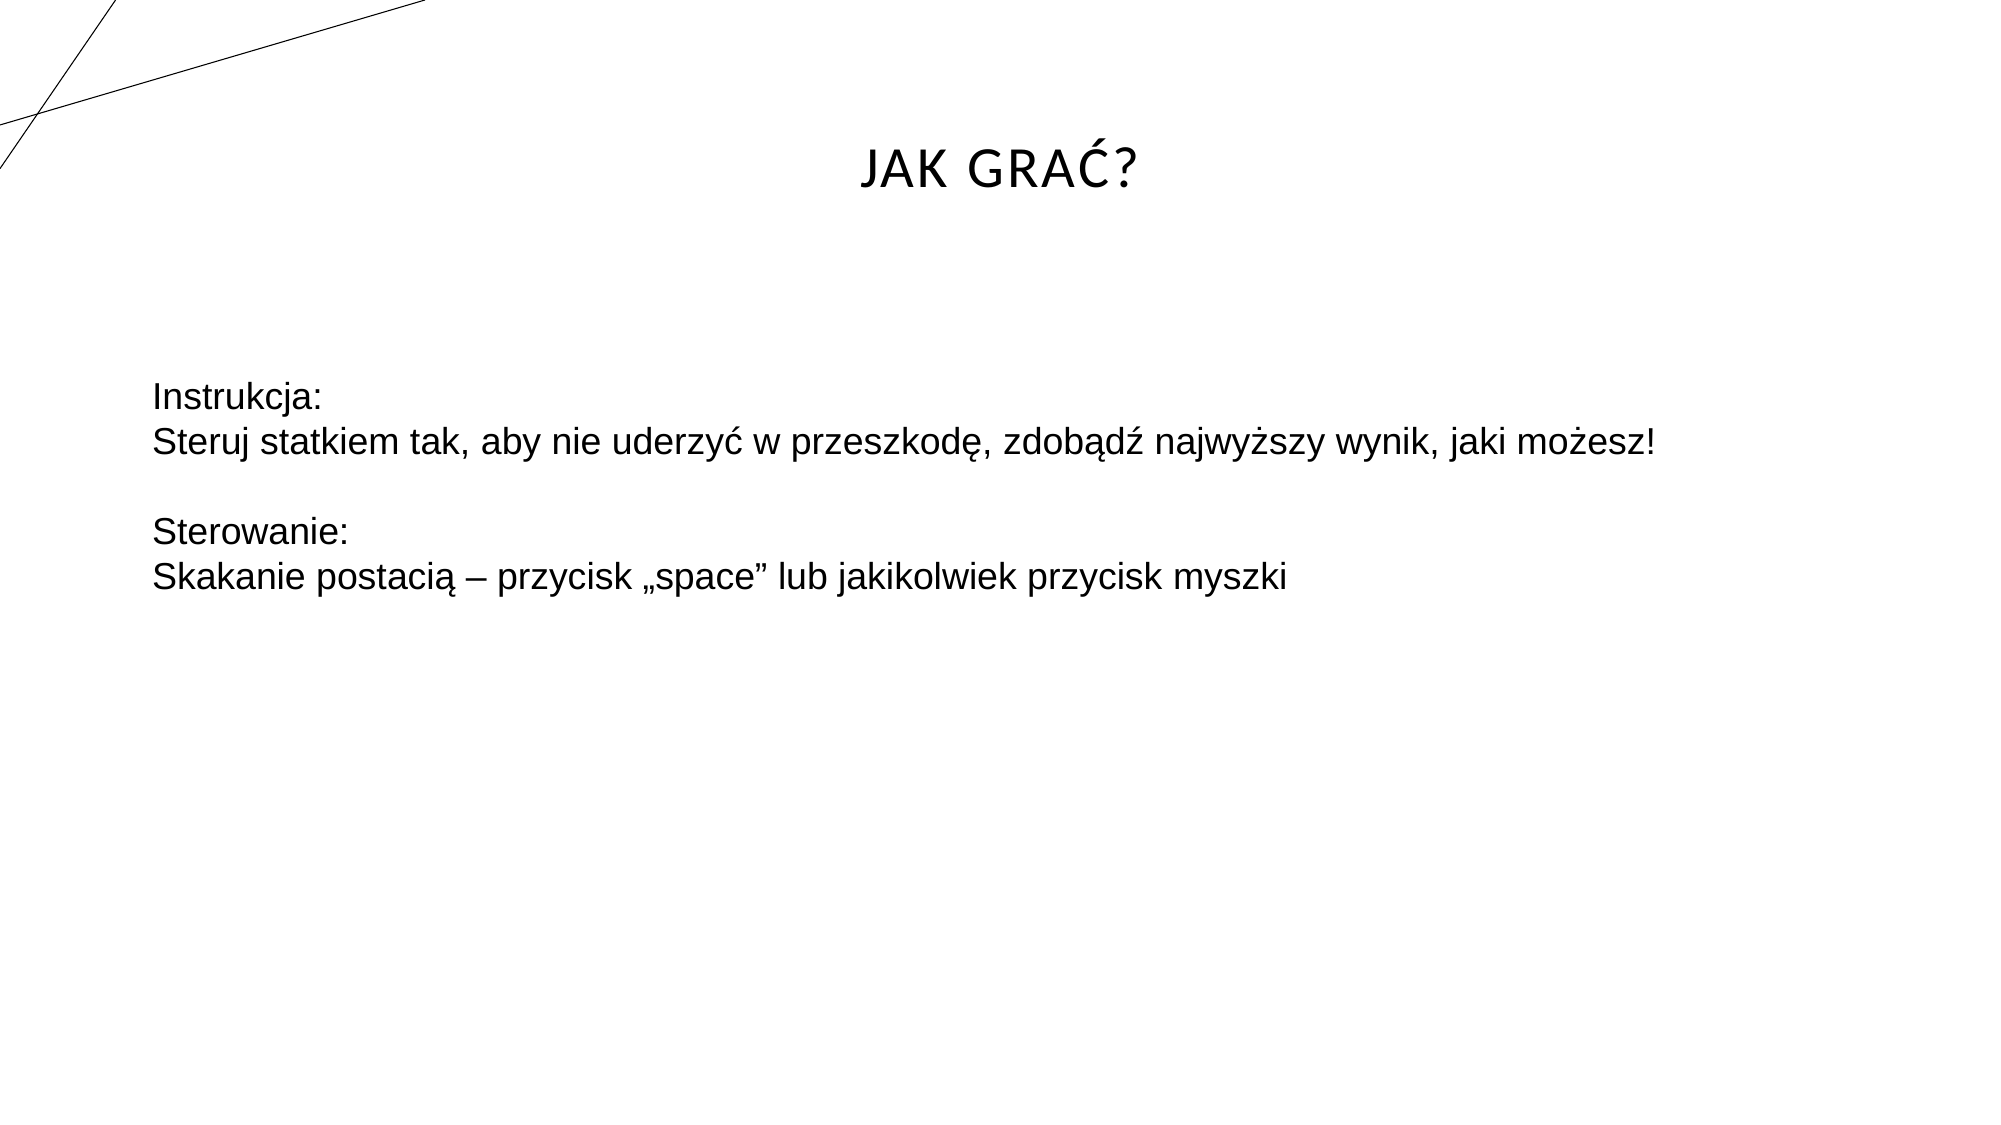

# Jak grać?
Instrukcja:
Steruj statkiem tak, aby nie uderzyć w przeszkodę, zdobądź najwyższy wynik, jaki możesz!

Sterowanie:
Skakanie postacią – przycisk „space” lub jakikolwiek przycisk myszki